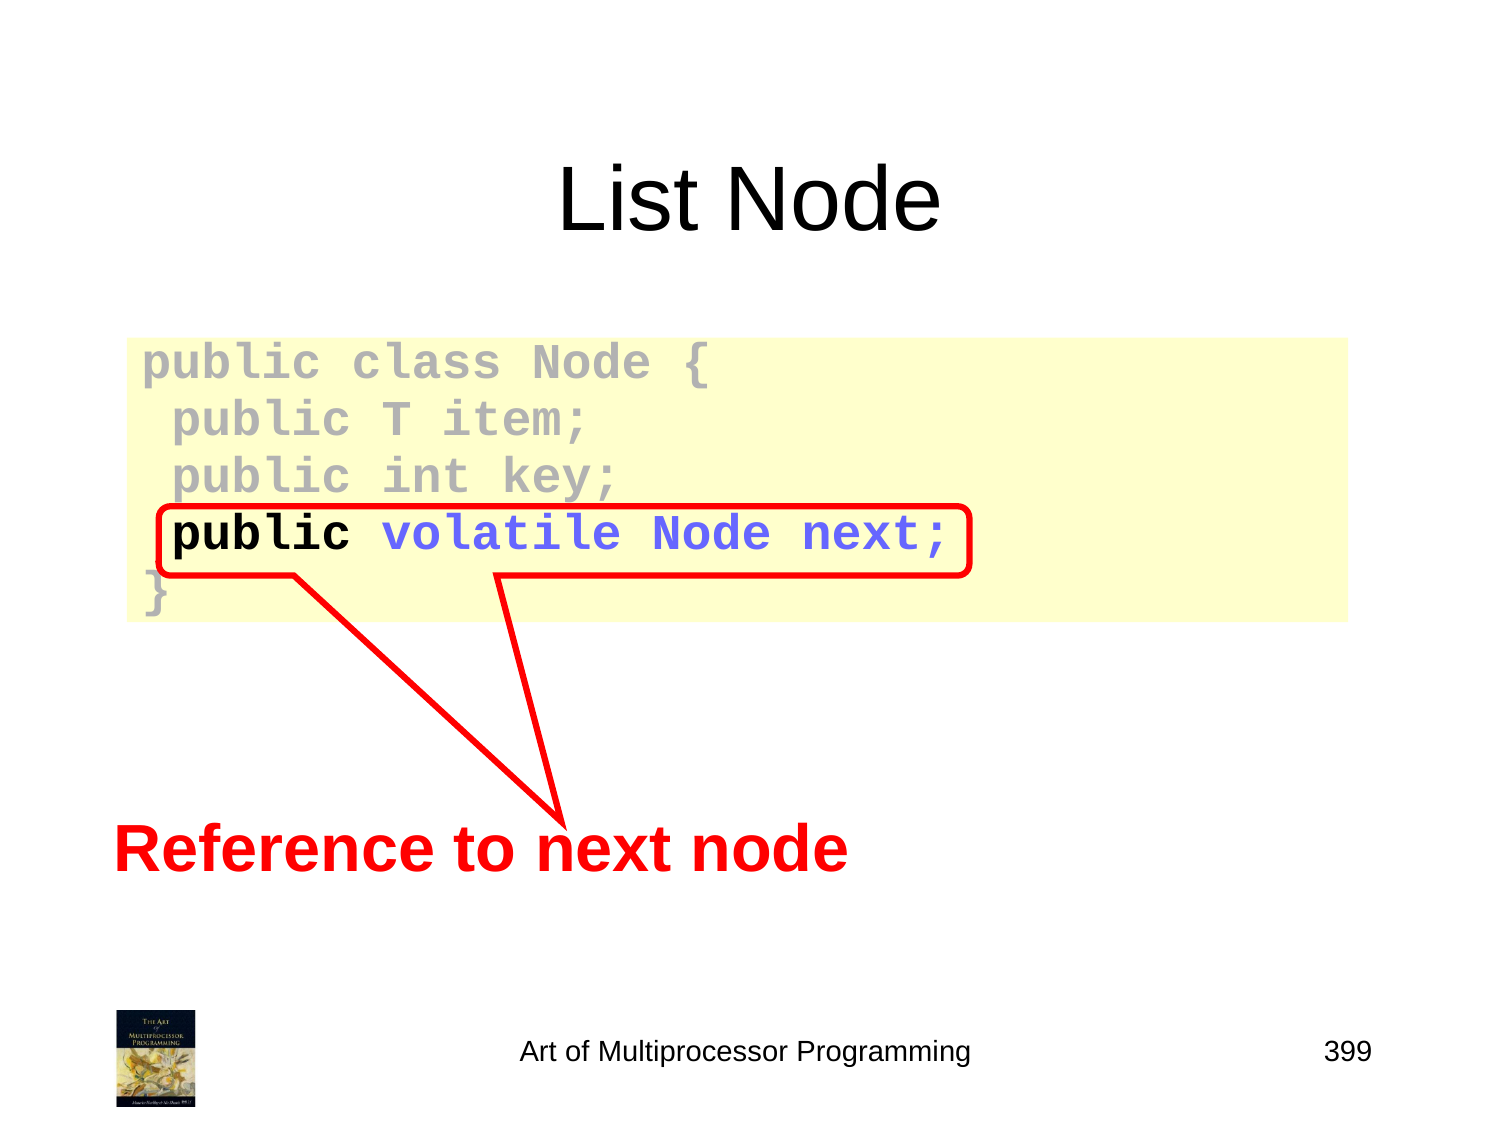

# List Node
public class Node {
 public T item;
 public int key;
 public volatile Node next;
}

Reference to next node
Art of Multiprocessor Programming
399